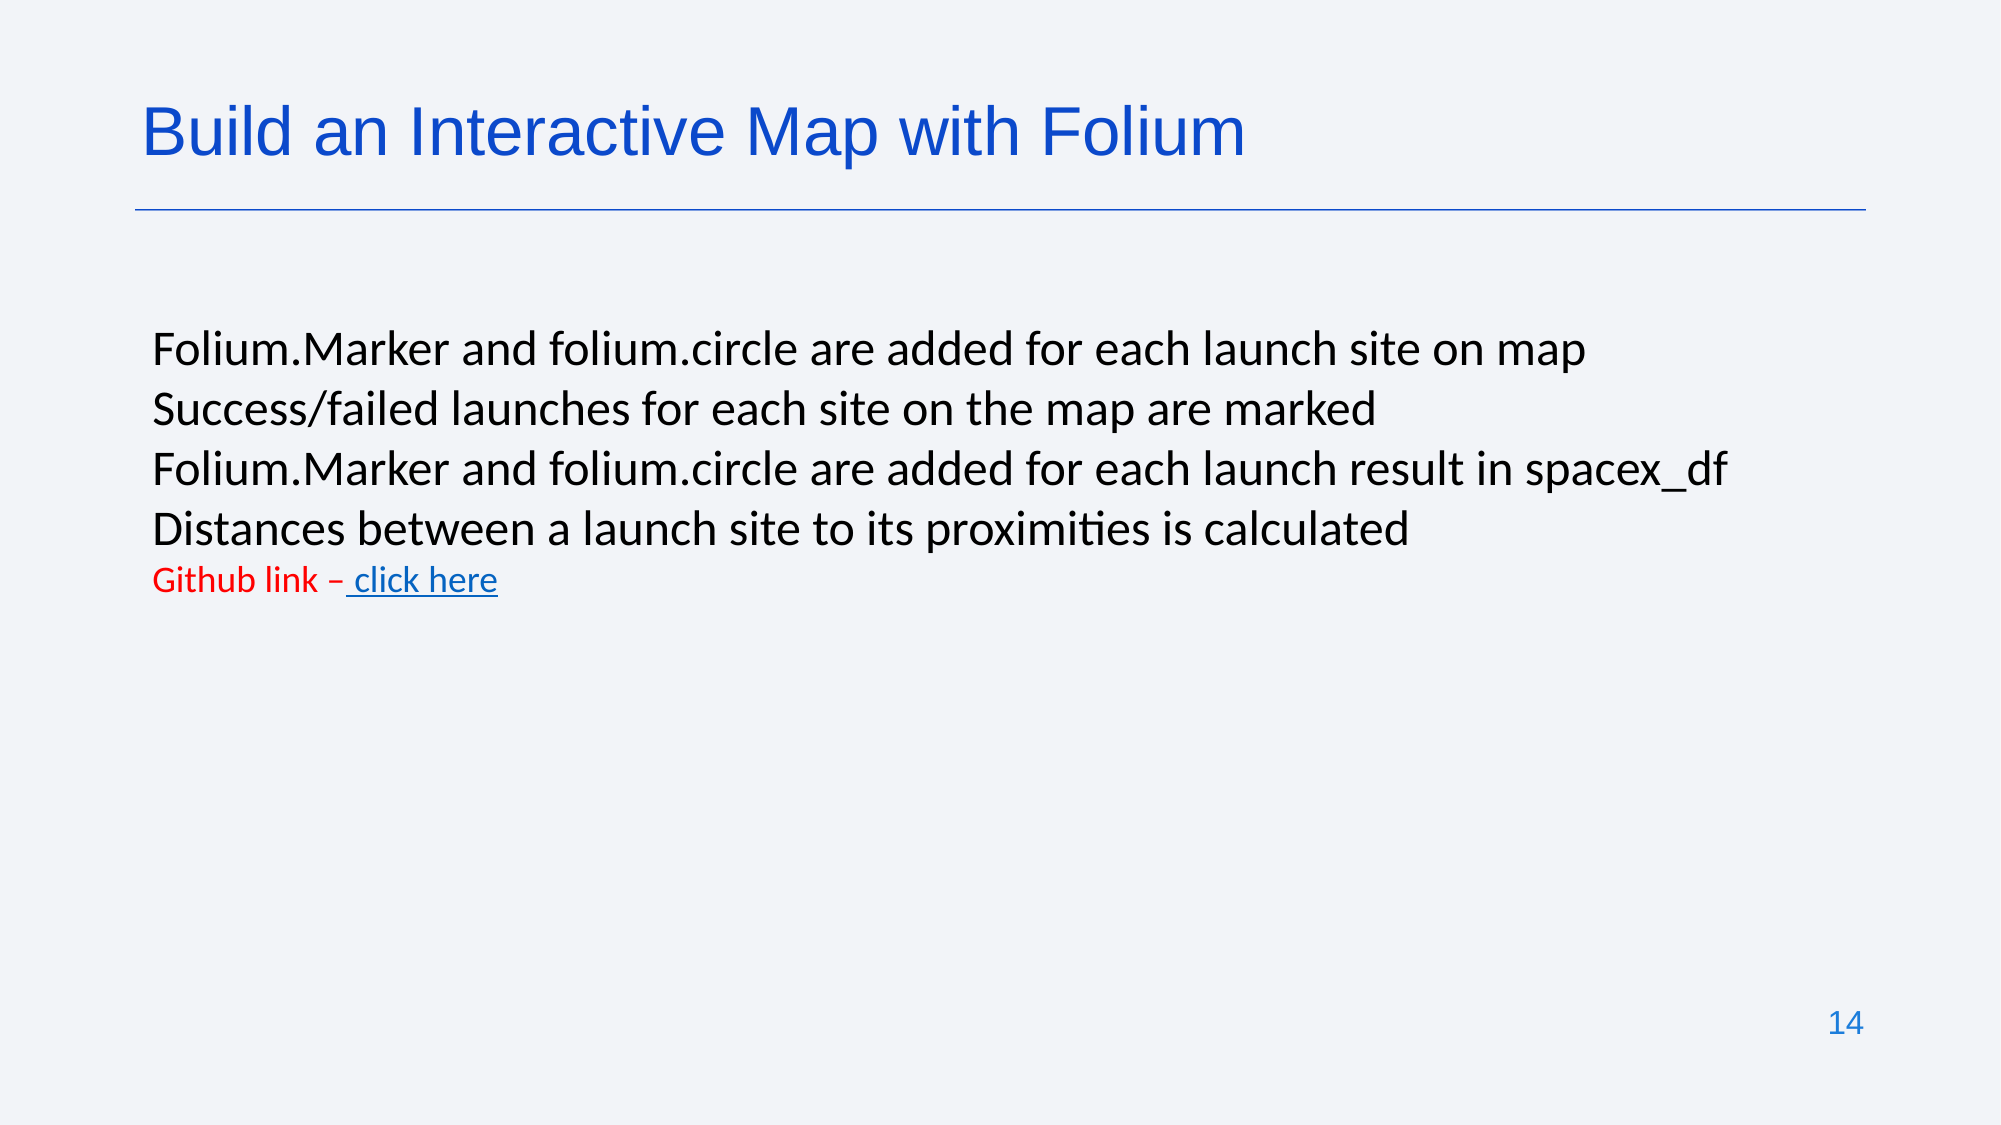

Build an Interactive Map with Folium
Folium.Marker and folium.circle are added for each launch site on map
Success/failed launches for each site on the map are marked
Folium.Marker and folium.circle are added for each launch result in spacex_df
Distances between a launch site to its proximities is calculated
Github link – click here

14